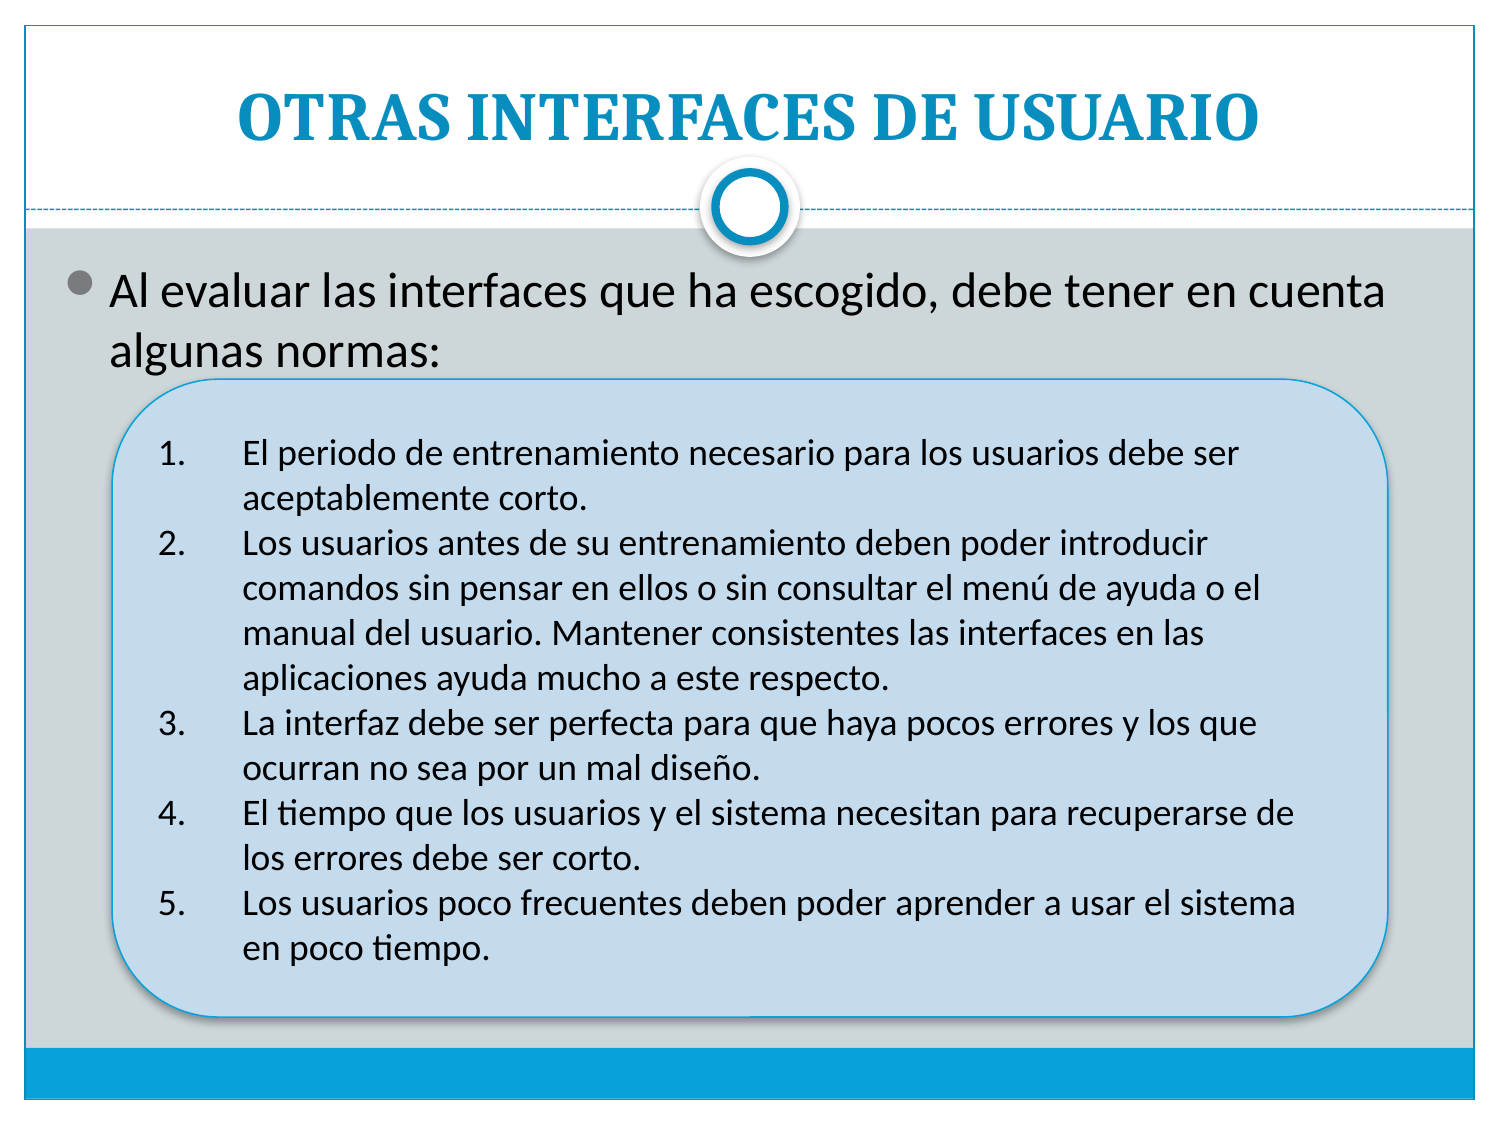

# OTRAS INTERFACES DE USUARIO
Al evaluar las interfaces que ha escogido, debe tener en cuenta algunas normas:

El periodo de entrenamiento necesario para los usuarios debe ser aceptablemente corto.
Los usuarios antes de su entrenamiento deben poder introducir comandos sin pensar en ellos o sin consultar el menú de ayuda o el manual del usuario. Mantener consistentes las interfaces en las aplicaciones ayuda mucho a este respecto.
La interfaz debe ser perfecta para que haya pocos errores y los que ocurran no sea por un mal diseño.
El tiempo que los usuarios y el sistema necesitan para recuperarse de los errores debe ser corto.
Los usuarios poco frecuentes deben poder aprender a usar el sistema en poco tiempo.